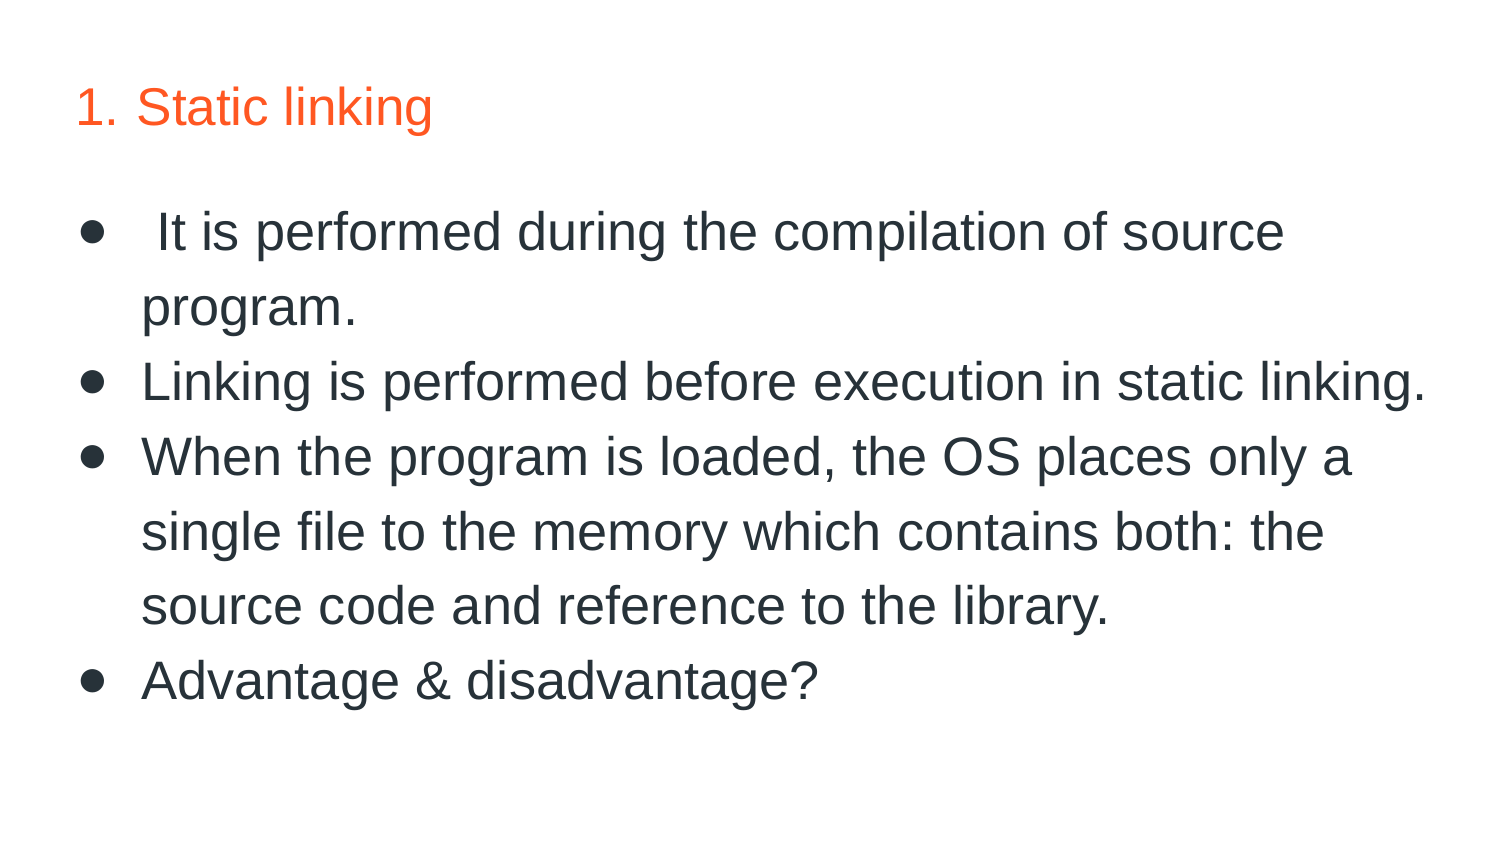

# Static linking
 It is performed during the compilation of source program.
Linking is performed before execution in static linking.
When the program is loaded, the OS places only a single file to the memory which contains both: the source code and reference to the library.
Advantage & disadvantage?